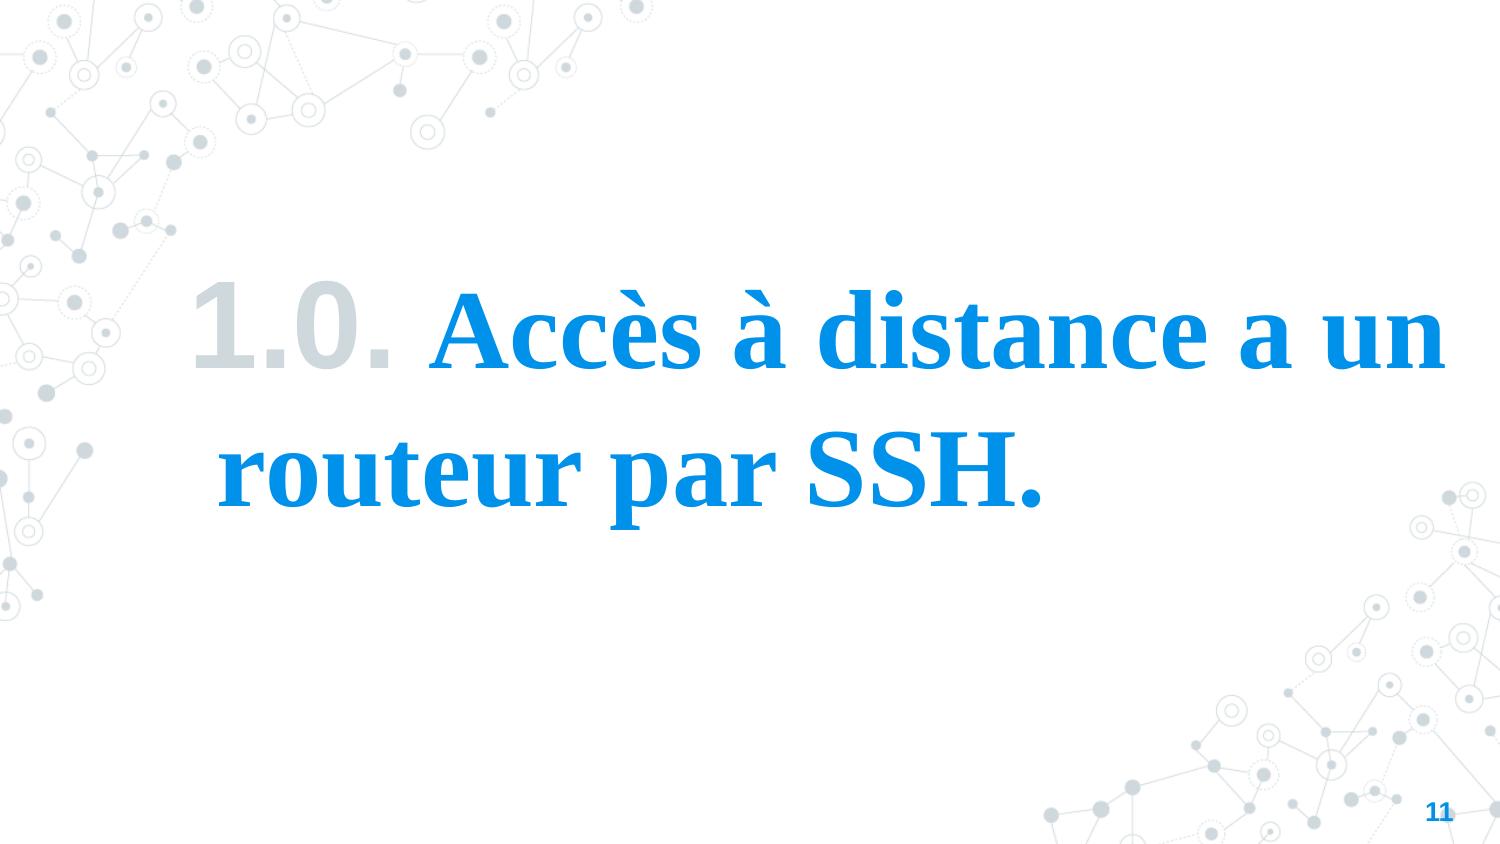

# 1.0. Accès à distance a un   routeur par SSH.
11